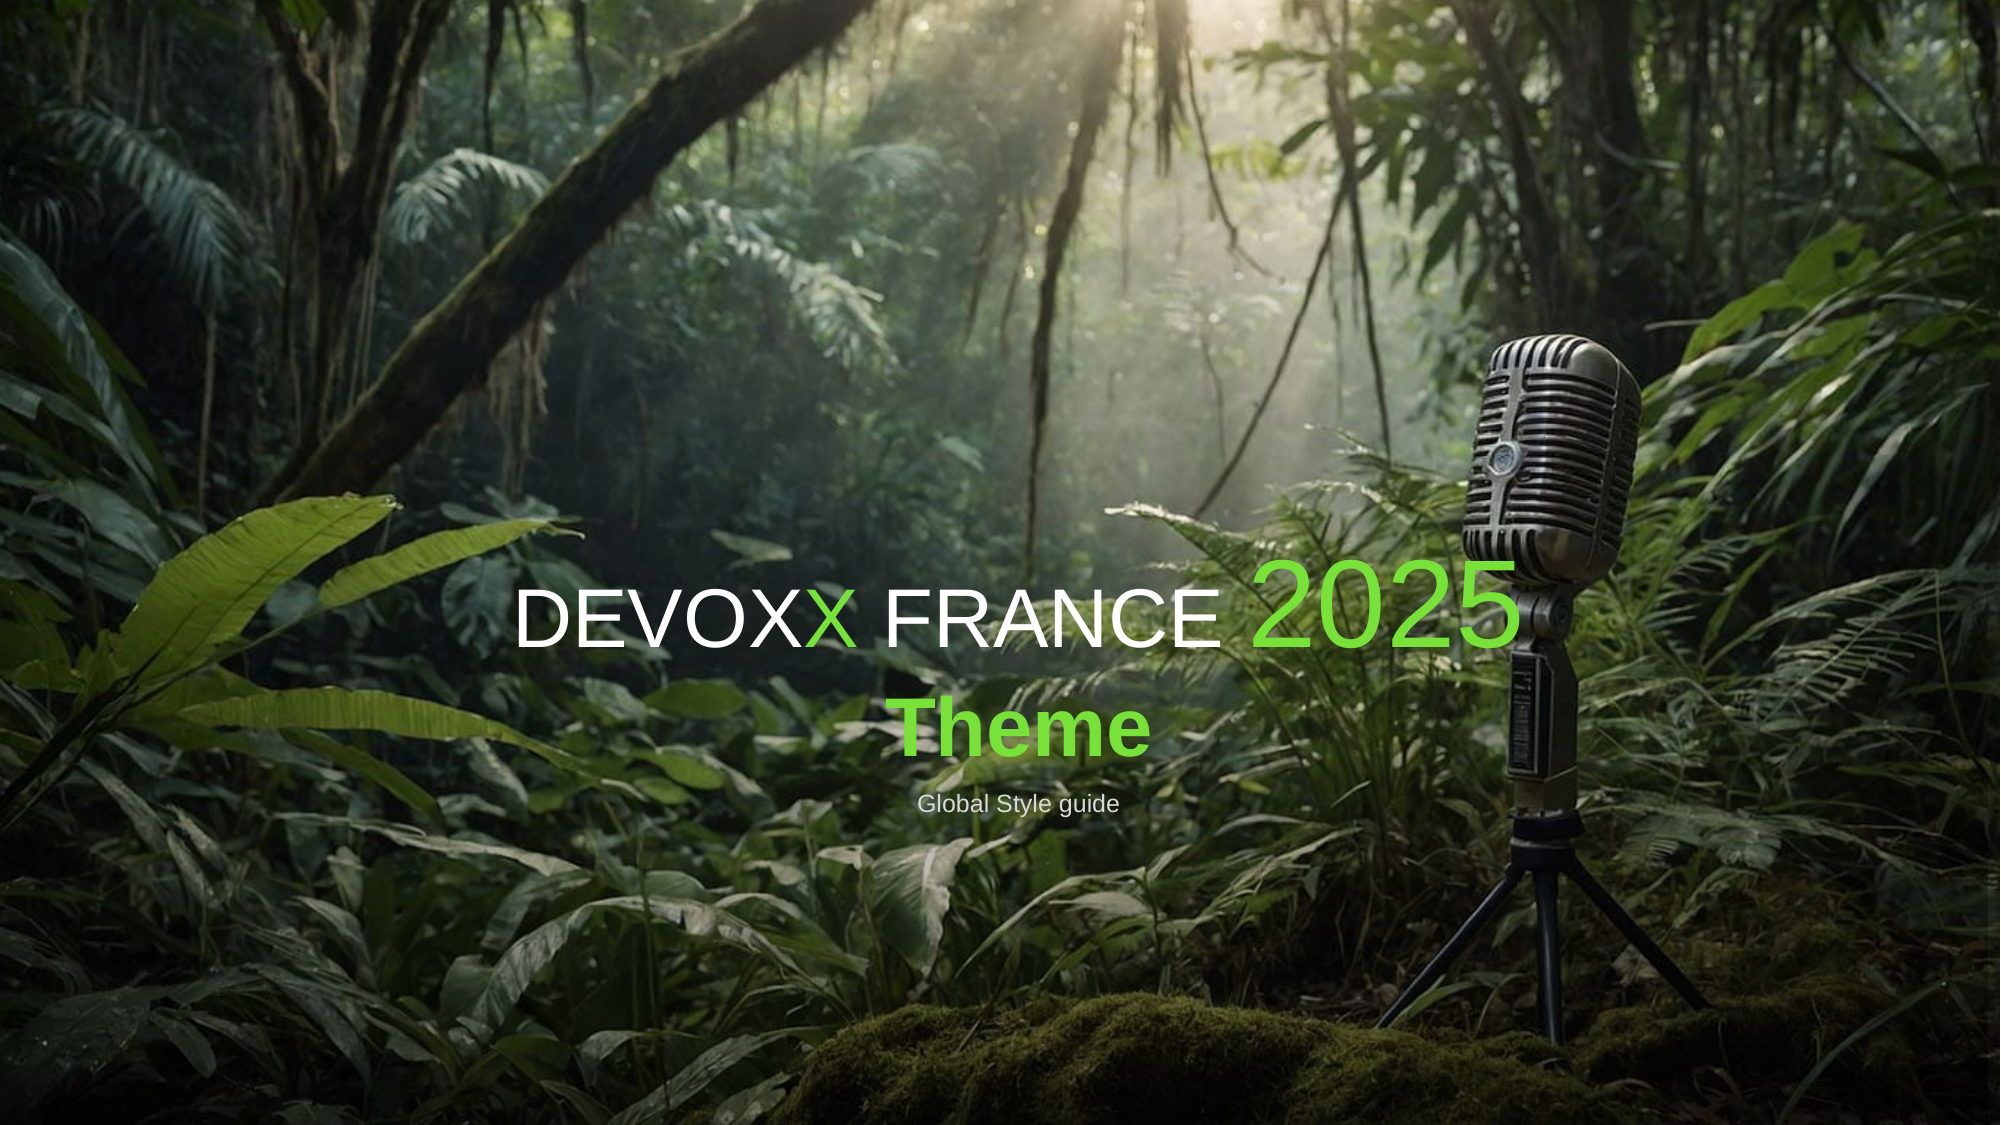

DEVOXX FRANCE 2025 Theme
Global Style guide